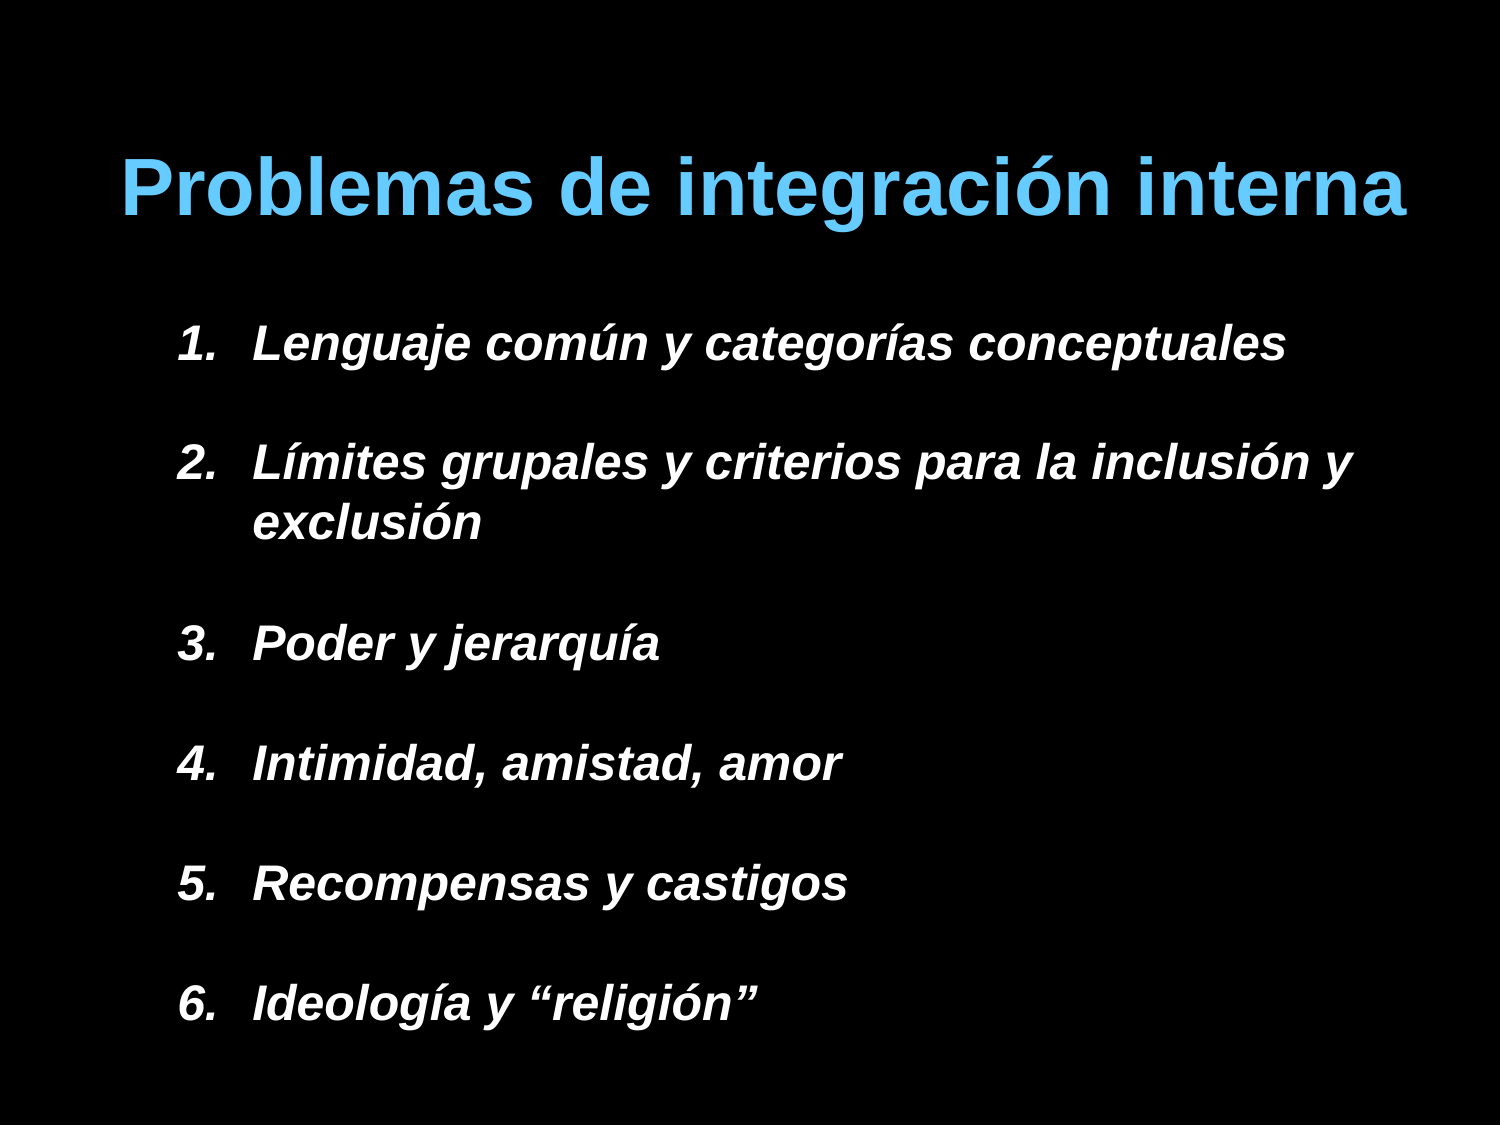

Problemas de integración interna
Lenguaje común y categorías conceptuales

Límites grupales y criterios para la inclusión y exclusión

Poder y jerarquía

Intimidad, amistad, amor

Recompensas y castigos

Ideología y “religión”